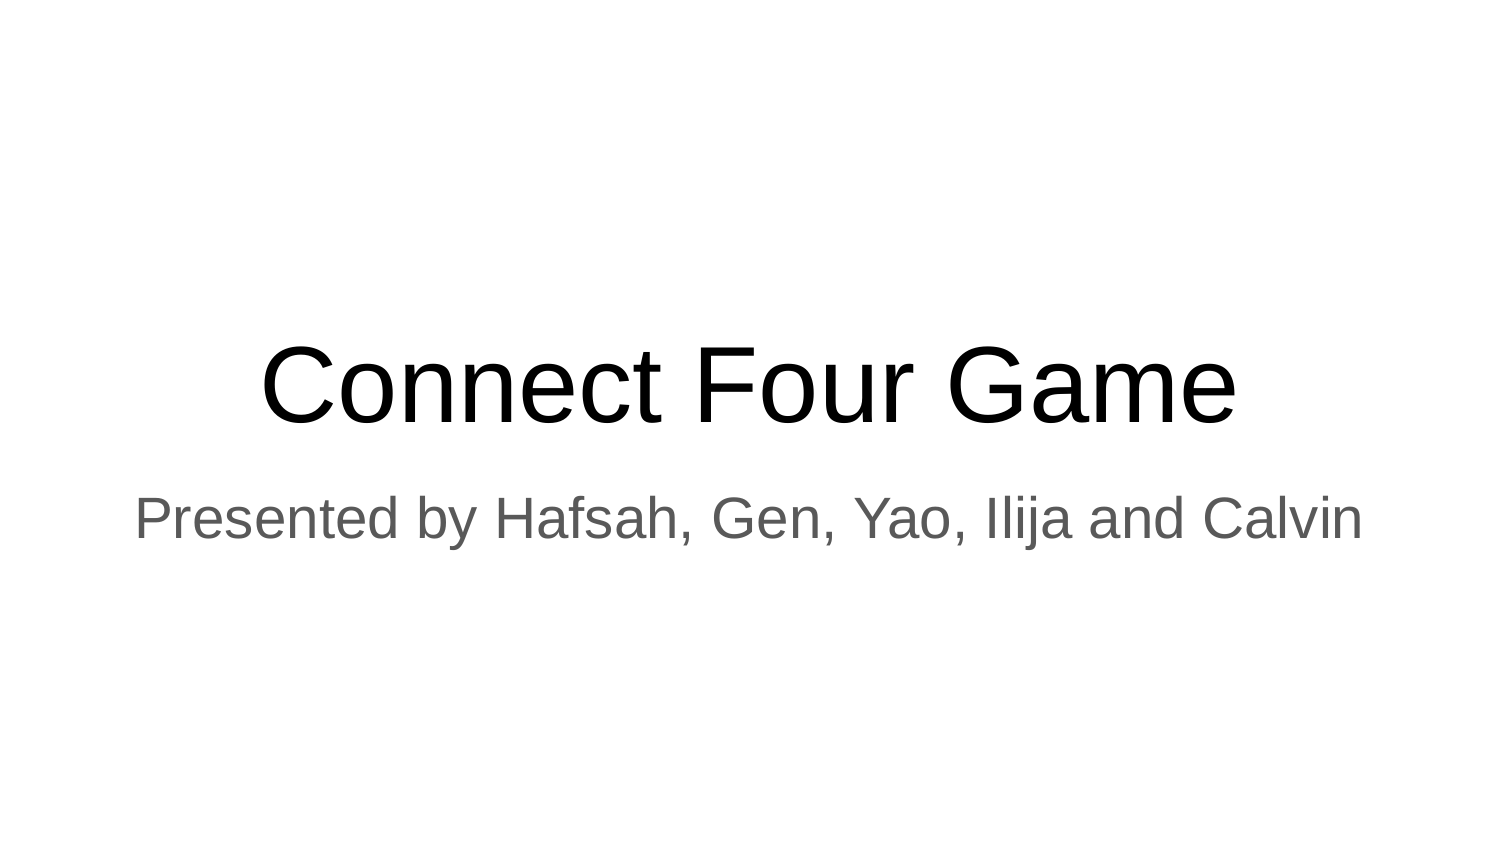

# Connect Four Game
Presented by Hafsah, Gen, Yao, Ilija and Calvin